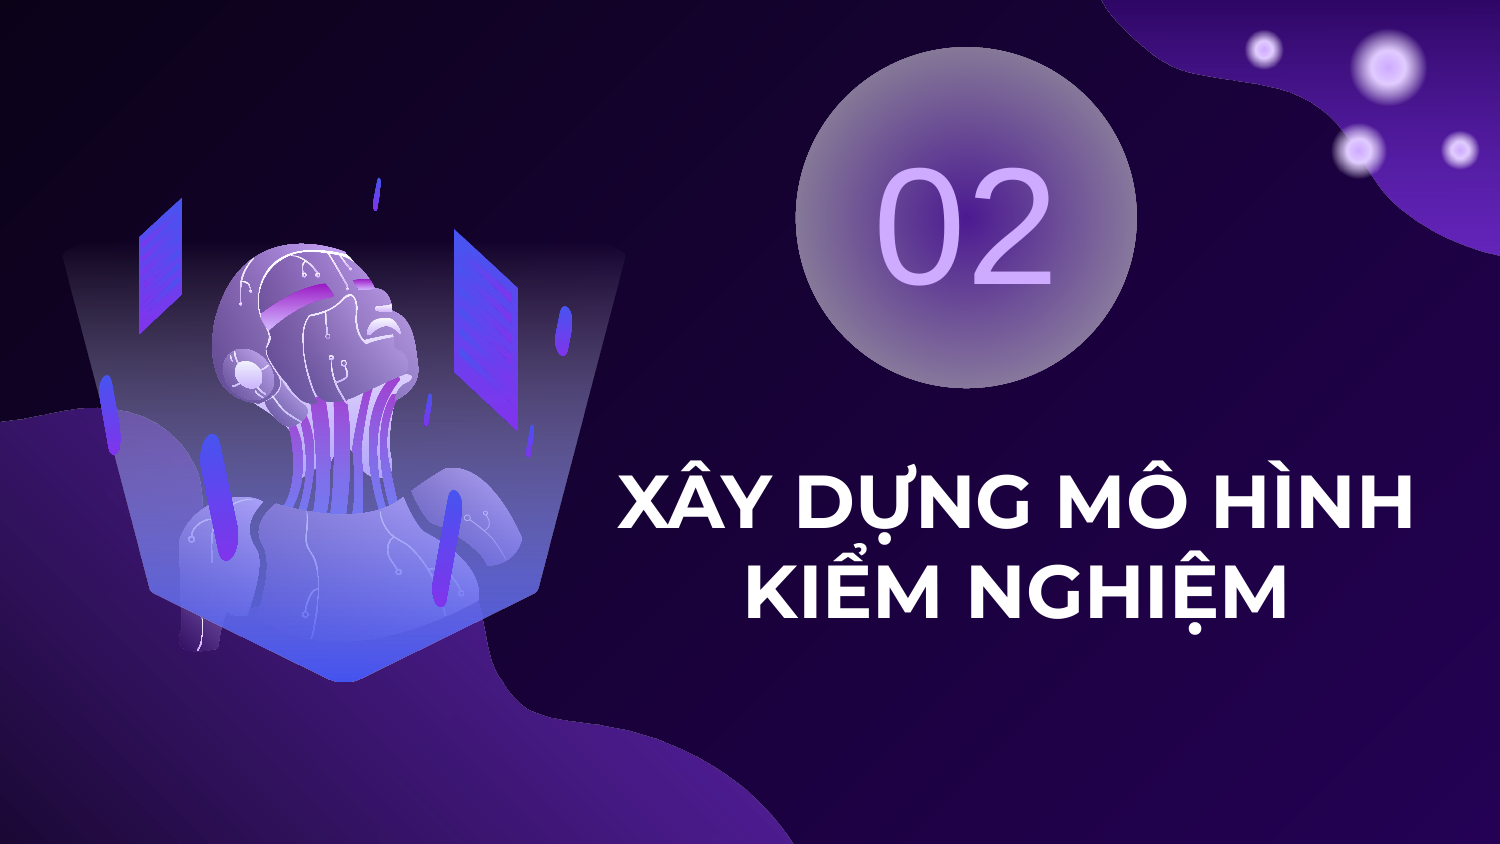

02

# XÂY DỰNG MÔ HÌNH KIỂM NGHIỆM